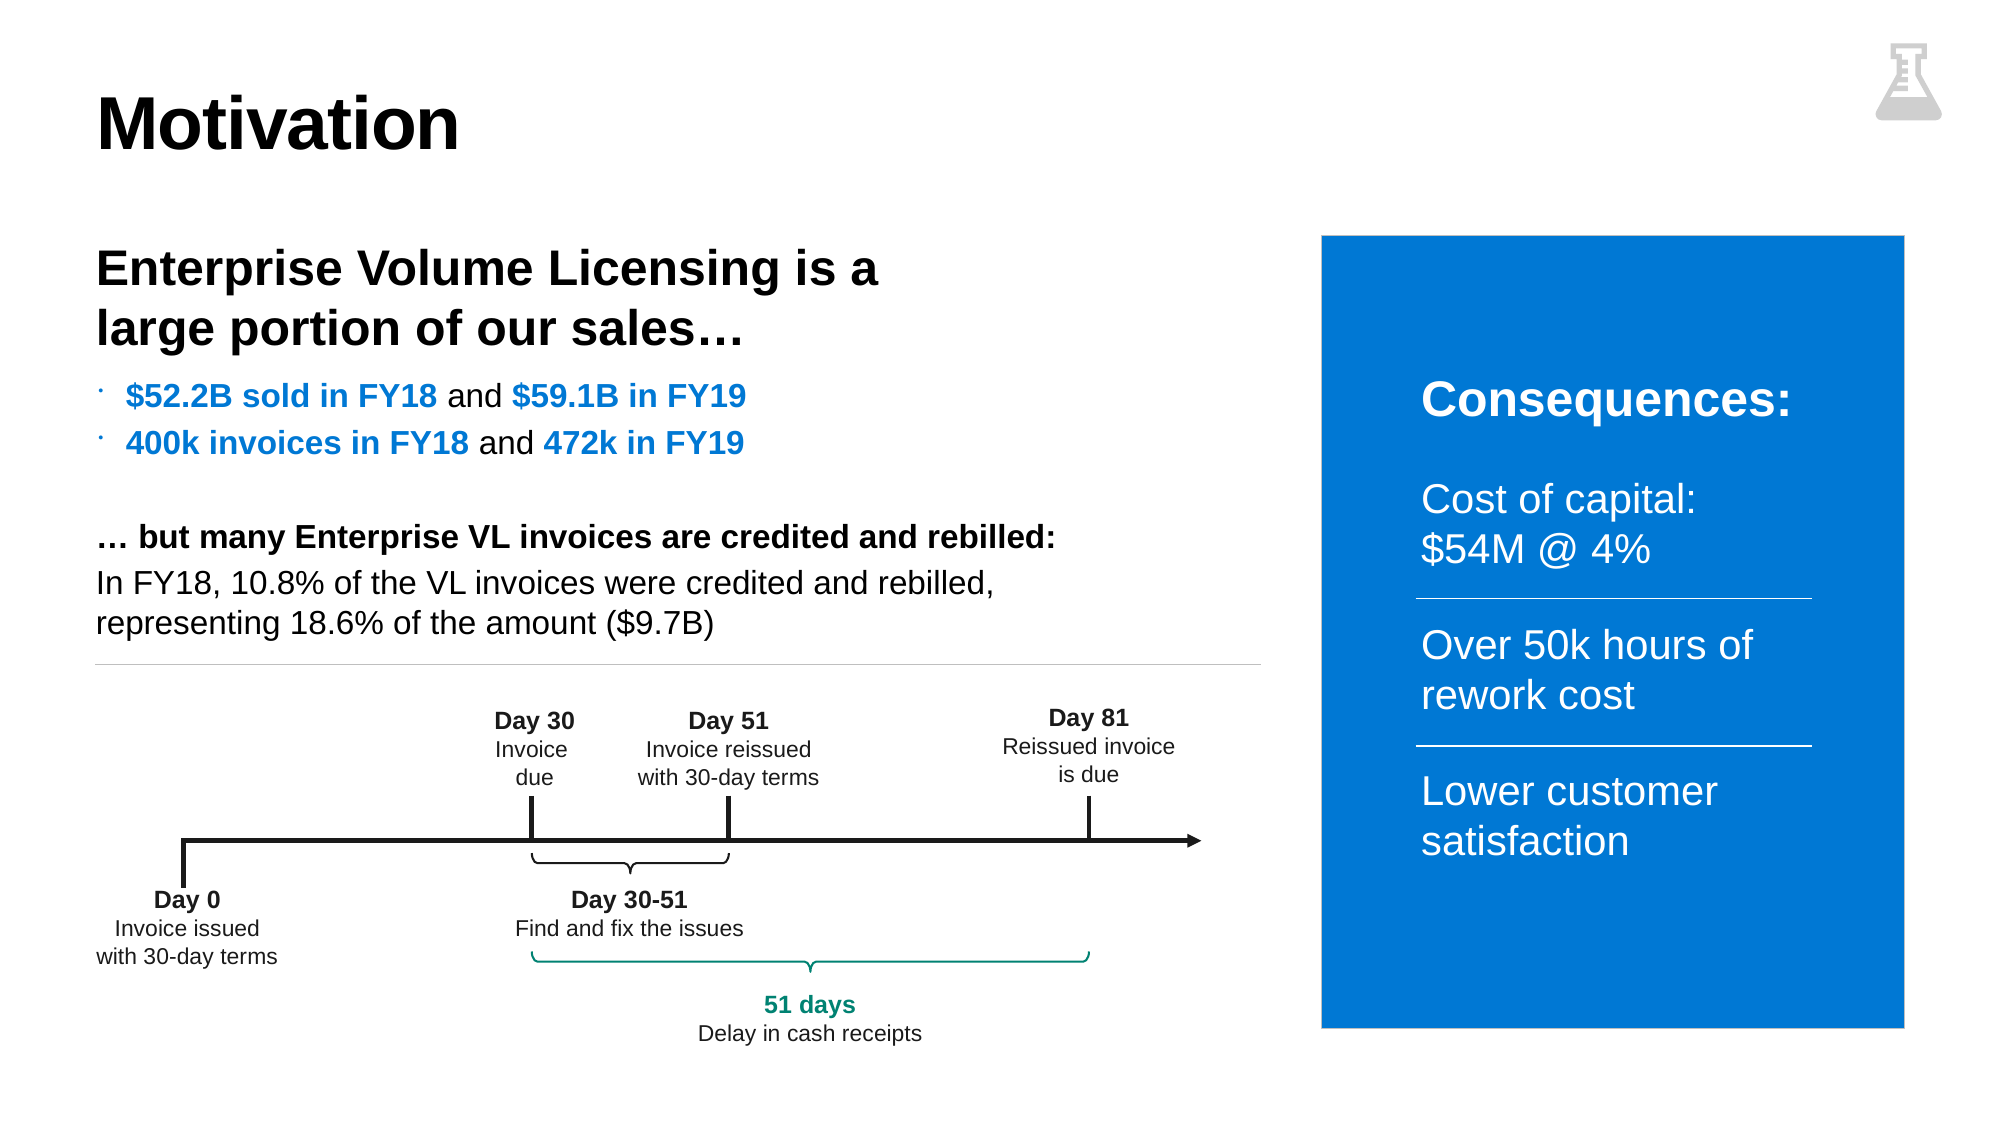

# Motivation

Enterprise Volume Licensing is a
large portion of our sales…
$52.2B sold in FY18 and $59.1B in FY19
400k invoices in FY18 and 472k in FY19

… but many Enterprise VL invoices are credited and rebilled:
In FY18, 10.8% of the VL invoices were credited and rebilled, representing 18.6% of the amount ($9.7B)
Consequences:
Cost of capital:
$54M @ 4%
Over 50k hours of rework cost
Lower customer satisfaction

Day 81
Reissued invoice
is due
Day 51
Invoice reissued
with 30-day terms
Day 30
Invoice
due

Day 0
Invoice issued
with 30-day terms
Day 30-51
Find and fix the issues
51 days
Delay in cash receipts